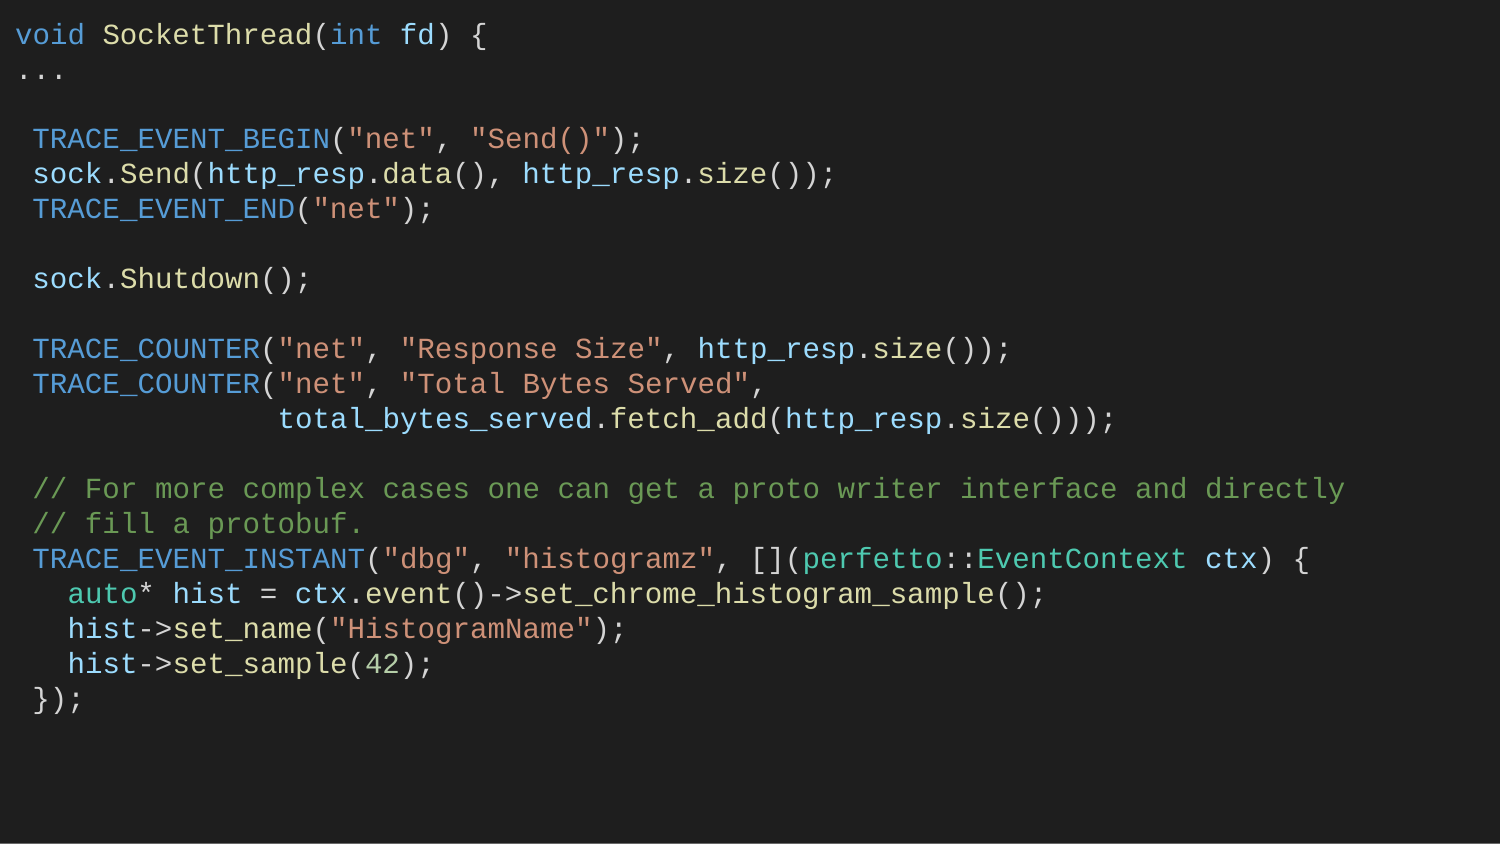

# void SocketThread(int fd) {
...

 TRACE_EVENT_BEGIN("net", "Send()");
 sock.Send(http_resp.data(), http_resp.size());
 TRACE_EVENT_END("net");

 sock.Shutdown();

 TRACE_COUNTER("net", "Response Size", http_resp.size());
 TRACE_COUNTER("net", "Total Bytes Served",
               total_bytes_served.fetch_add(http_resp.size()));

 // For more complex cases one can get a proto writer interface and directly
 // fill a protobuf.
 TRACE_EVENT_INSTANT("dbg", "histogramz", [](perfetto::EventContext ctx) {
   auto* hist = ctx.event()->set_chrome_histogram_sample();
   hist->set_name("HistogramName");
   hist->set_sample(42);
 });